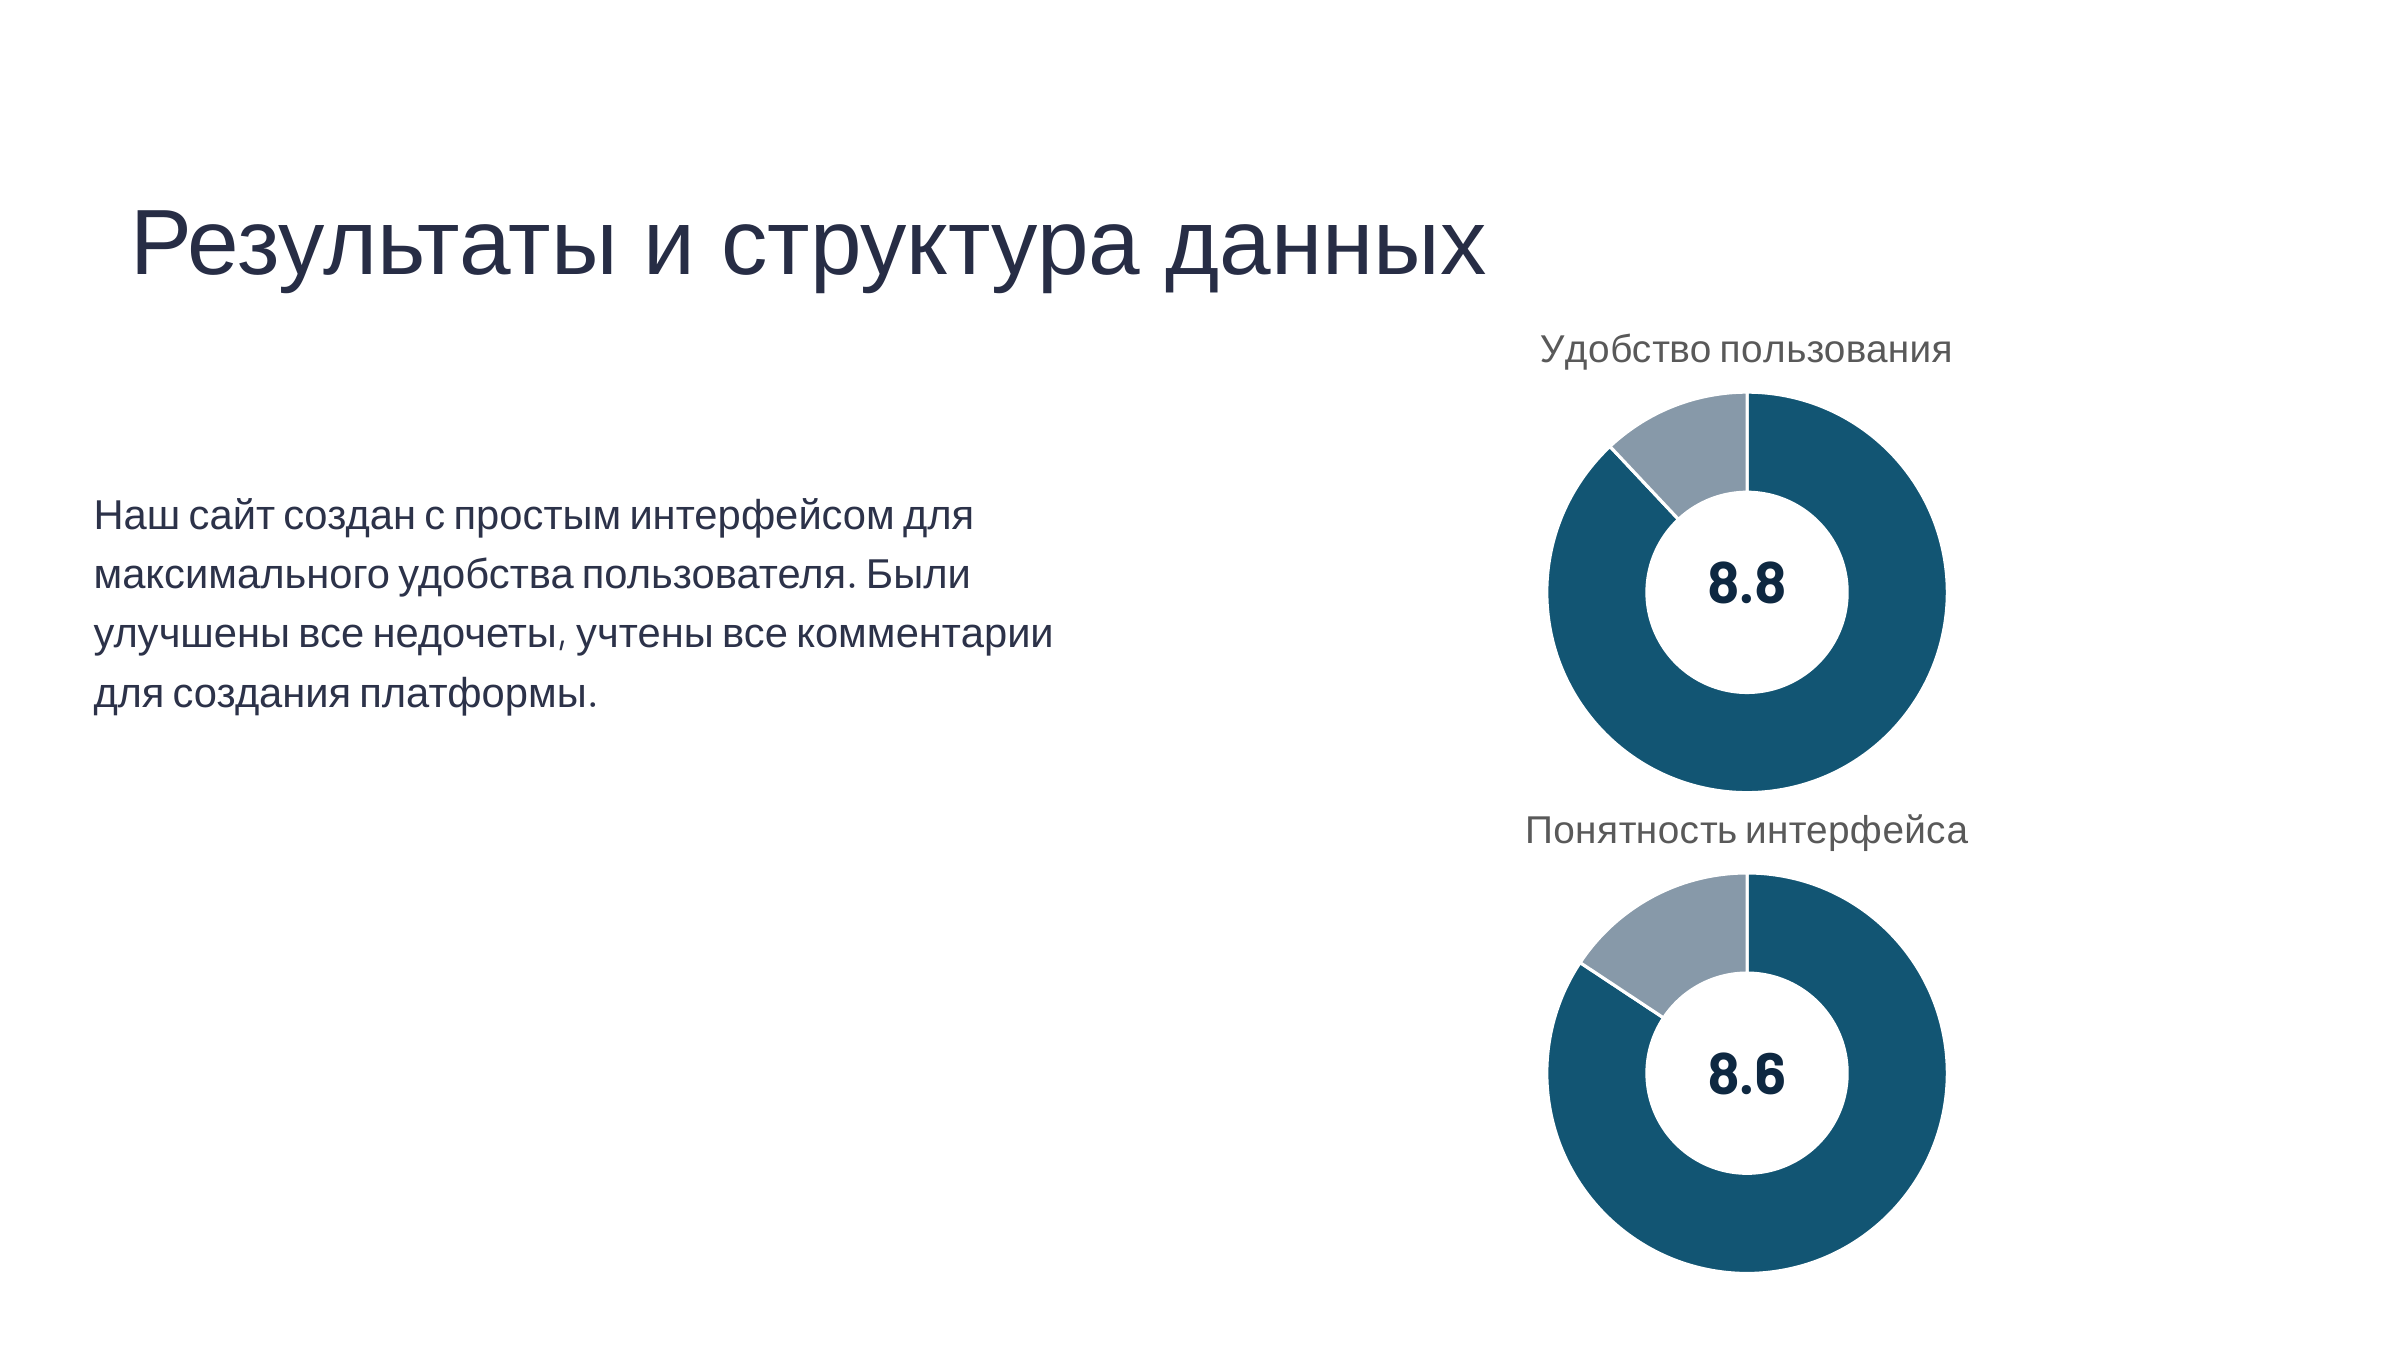

Результаты и структура данных

### Chart:

| Category | Удобство пользования |
|---|---|
| средняя оценка | 8.8 |
Наш сайт создан с простым интерфейсом для максимального удобства пользователя. Были улучшены все недочеты, учтены все комментарии для создания платформы.
8.8

### Chart:

| Category | Понятность интерфейса |
|---|---|
| средняя оценка | 8.6 |